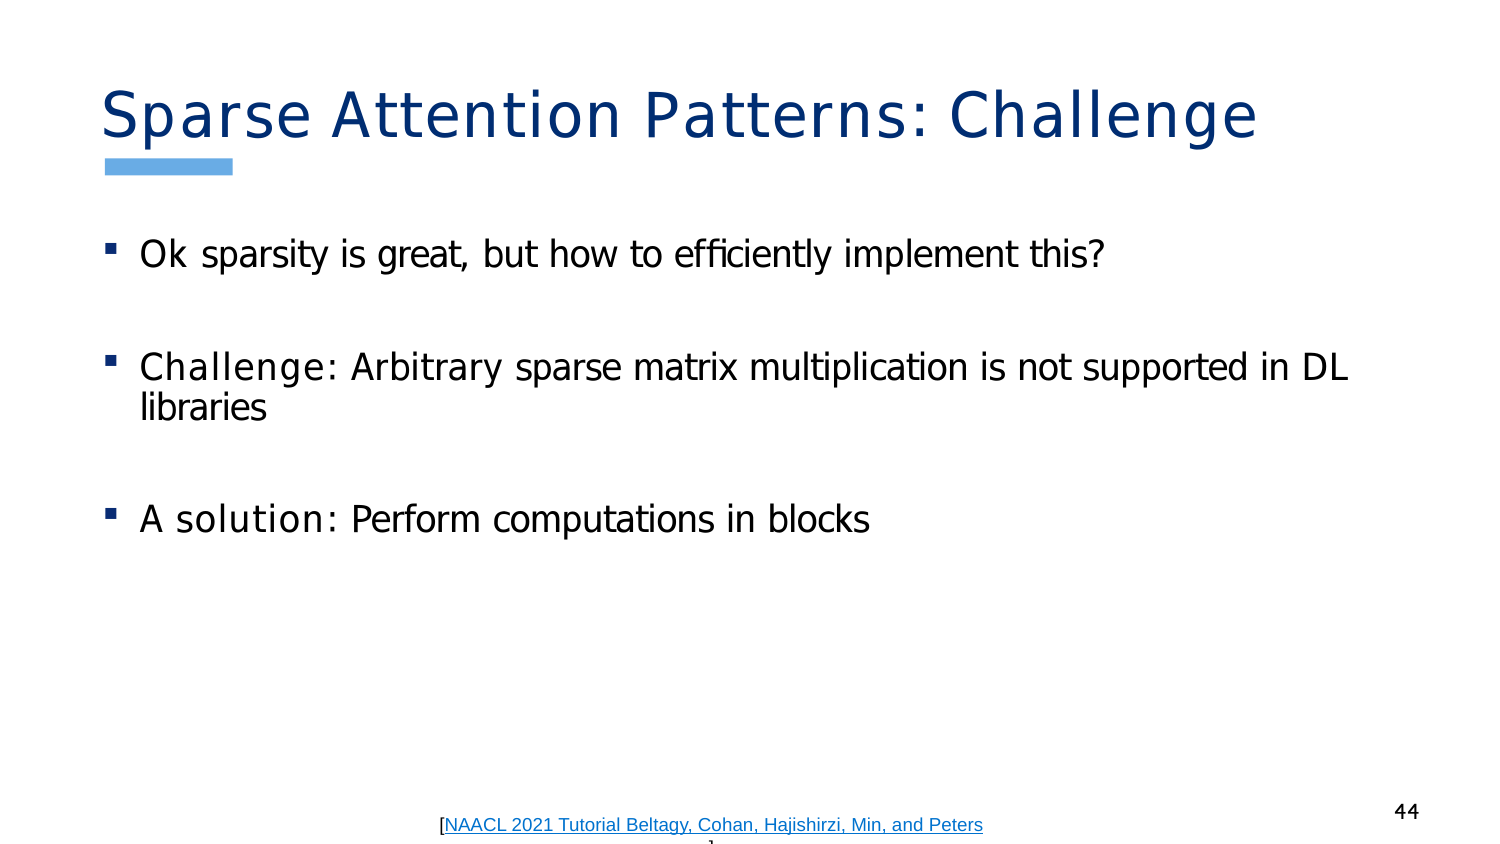

# Sparse Attention Patterns: Challenge
Ok sparsity is great, but how to efﬁciently implement this?

Challenge: Arbitrary sparse matrix multiplication is not supported in DL libraries

A solution: Perform computations in blocks

[NAACL 2021 Tutorial Beltagy, Cohan, Hajishirzi, Min, and Peters]